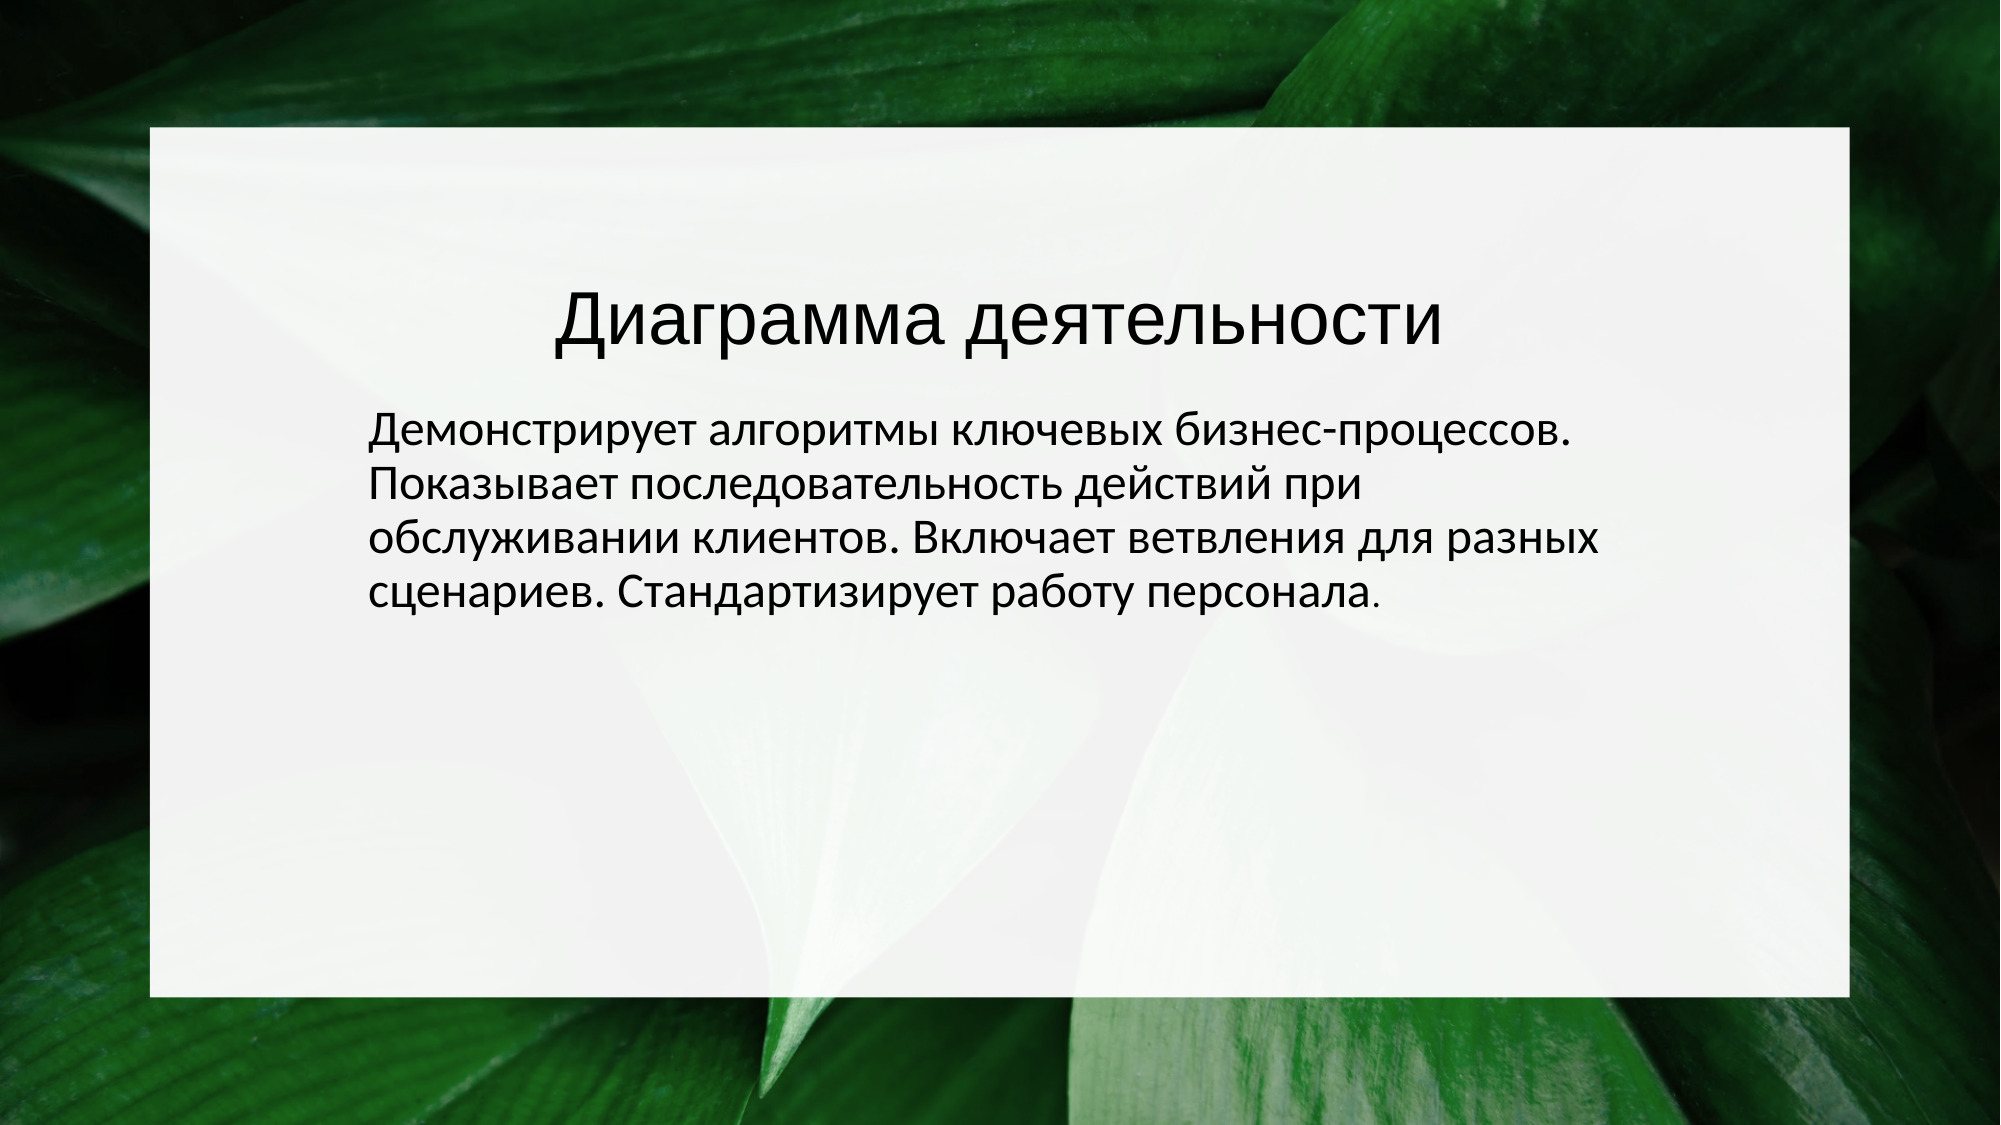

# Диаграмма деятельности
Демонстрирует алгоритмы ключевых бизнес-процессов. Показывает последовательность действий при обслуживании клиентов. Включает ветвления для разных сценариев. Стандартизирует работу персонала.